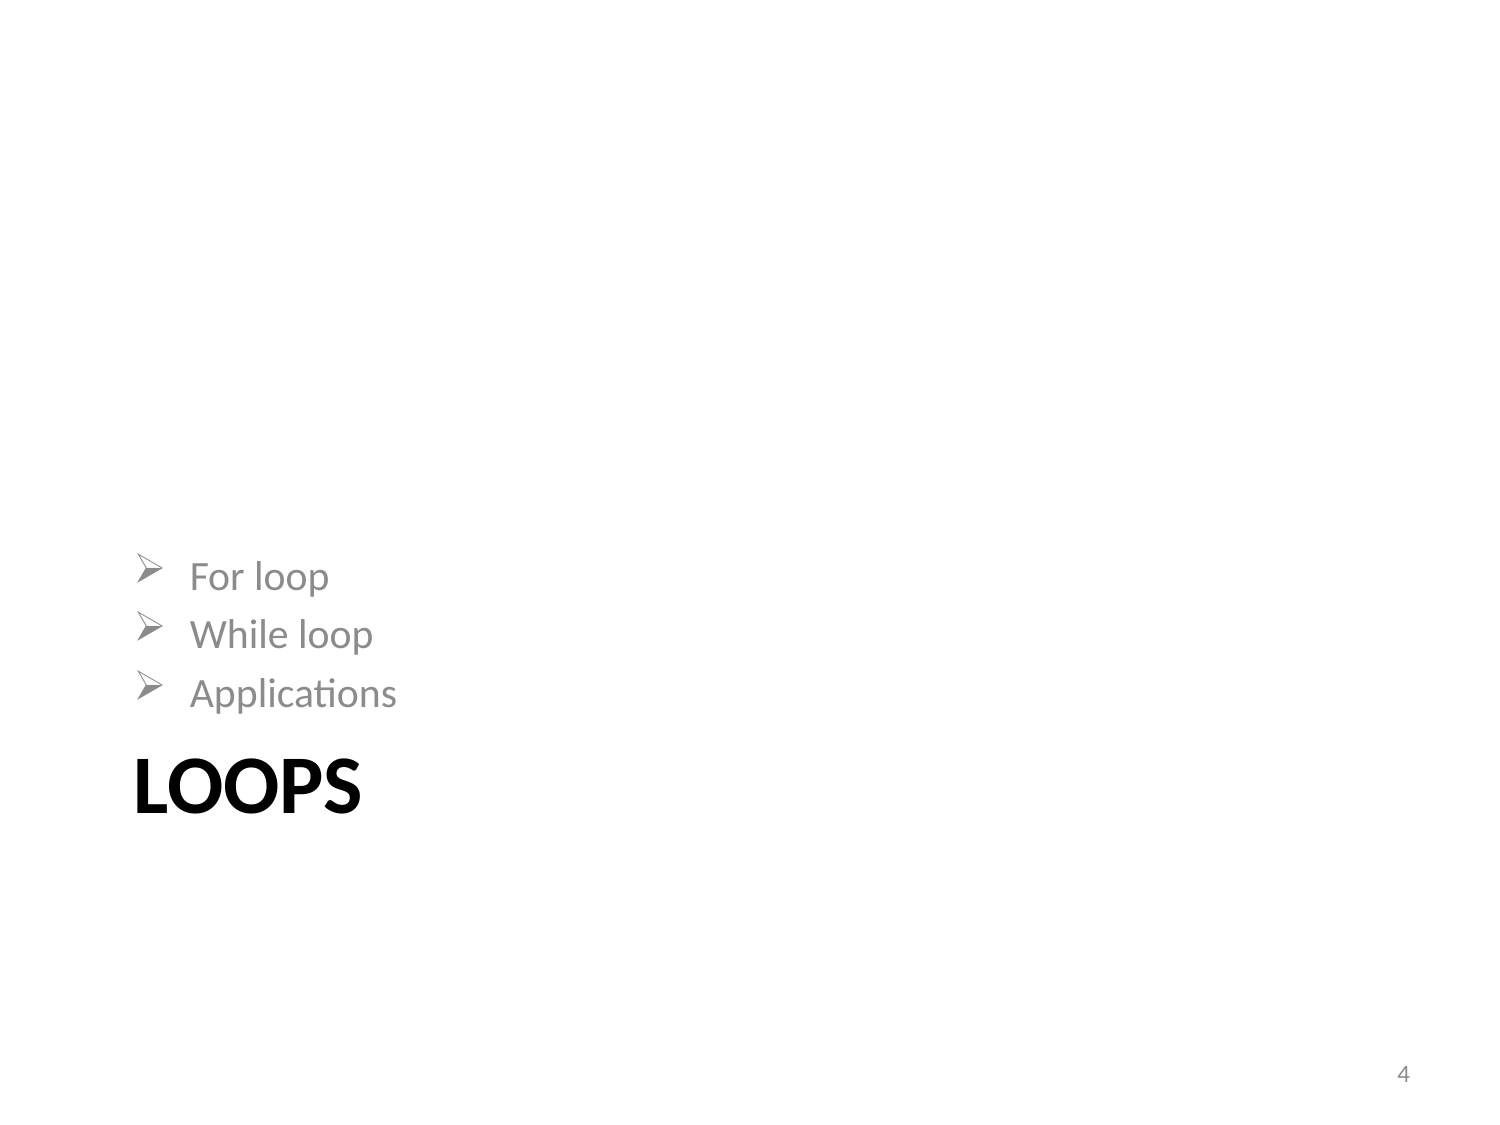

For loop
While loop
Applications
# Loops
4